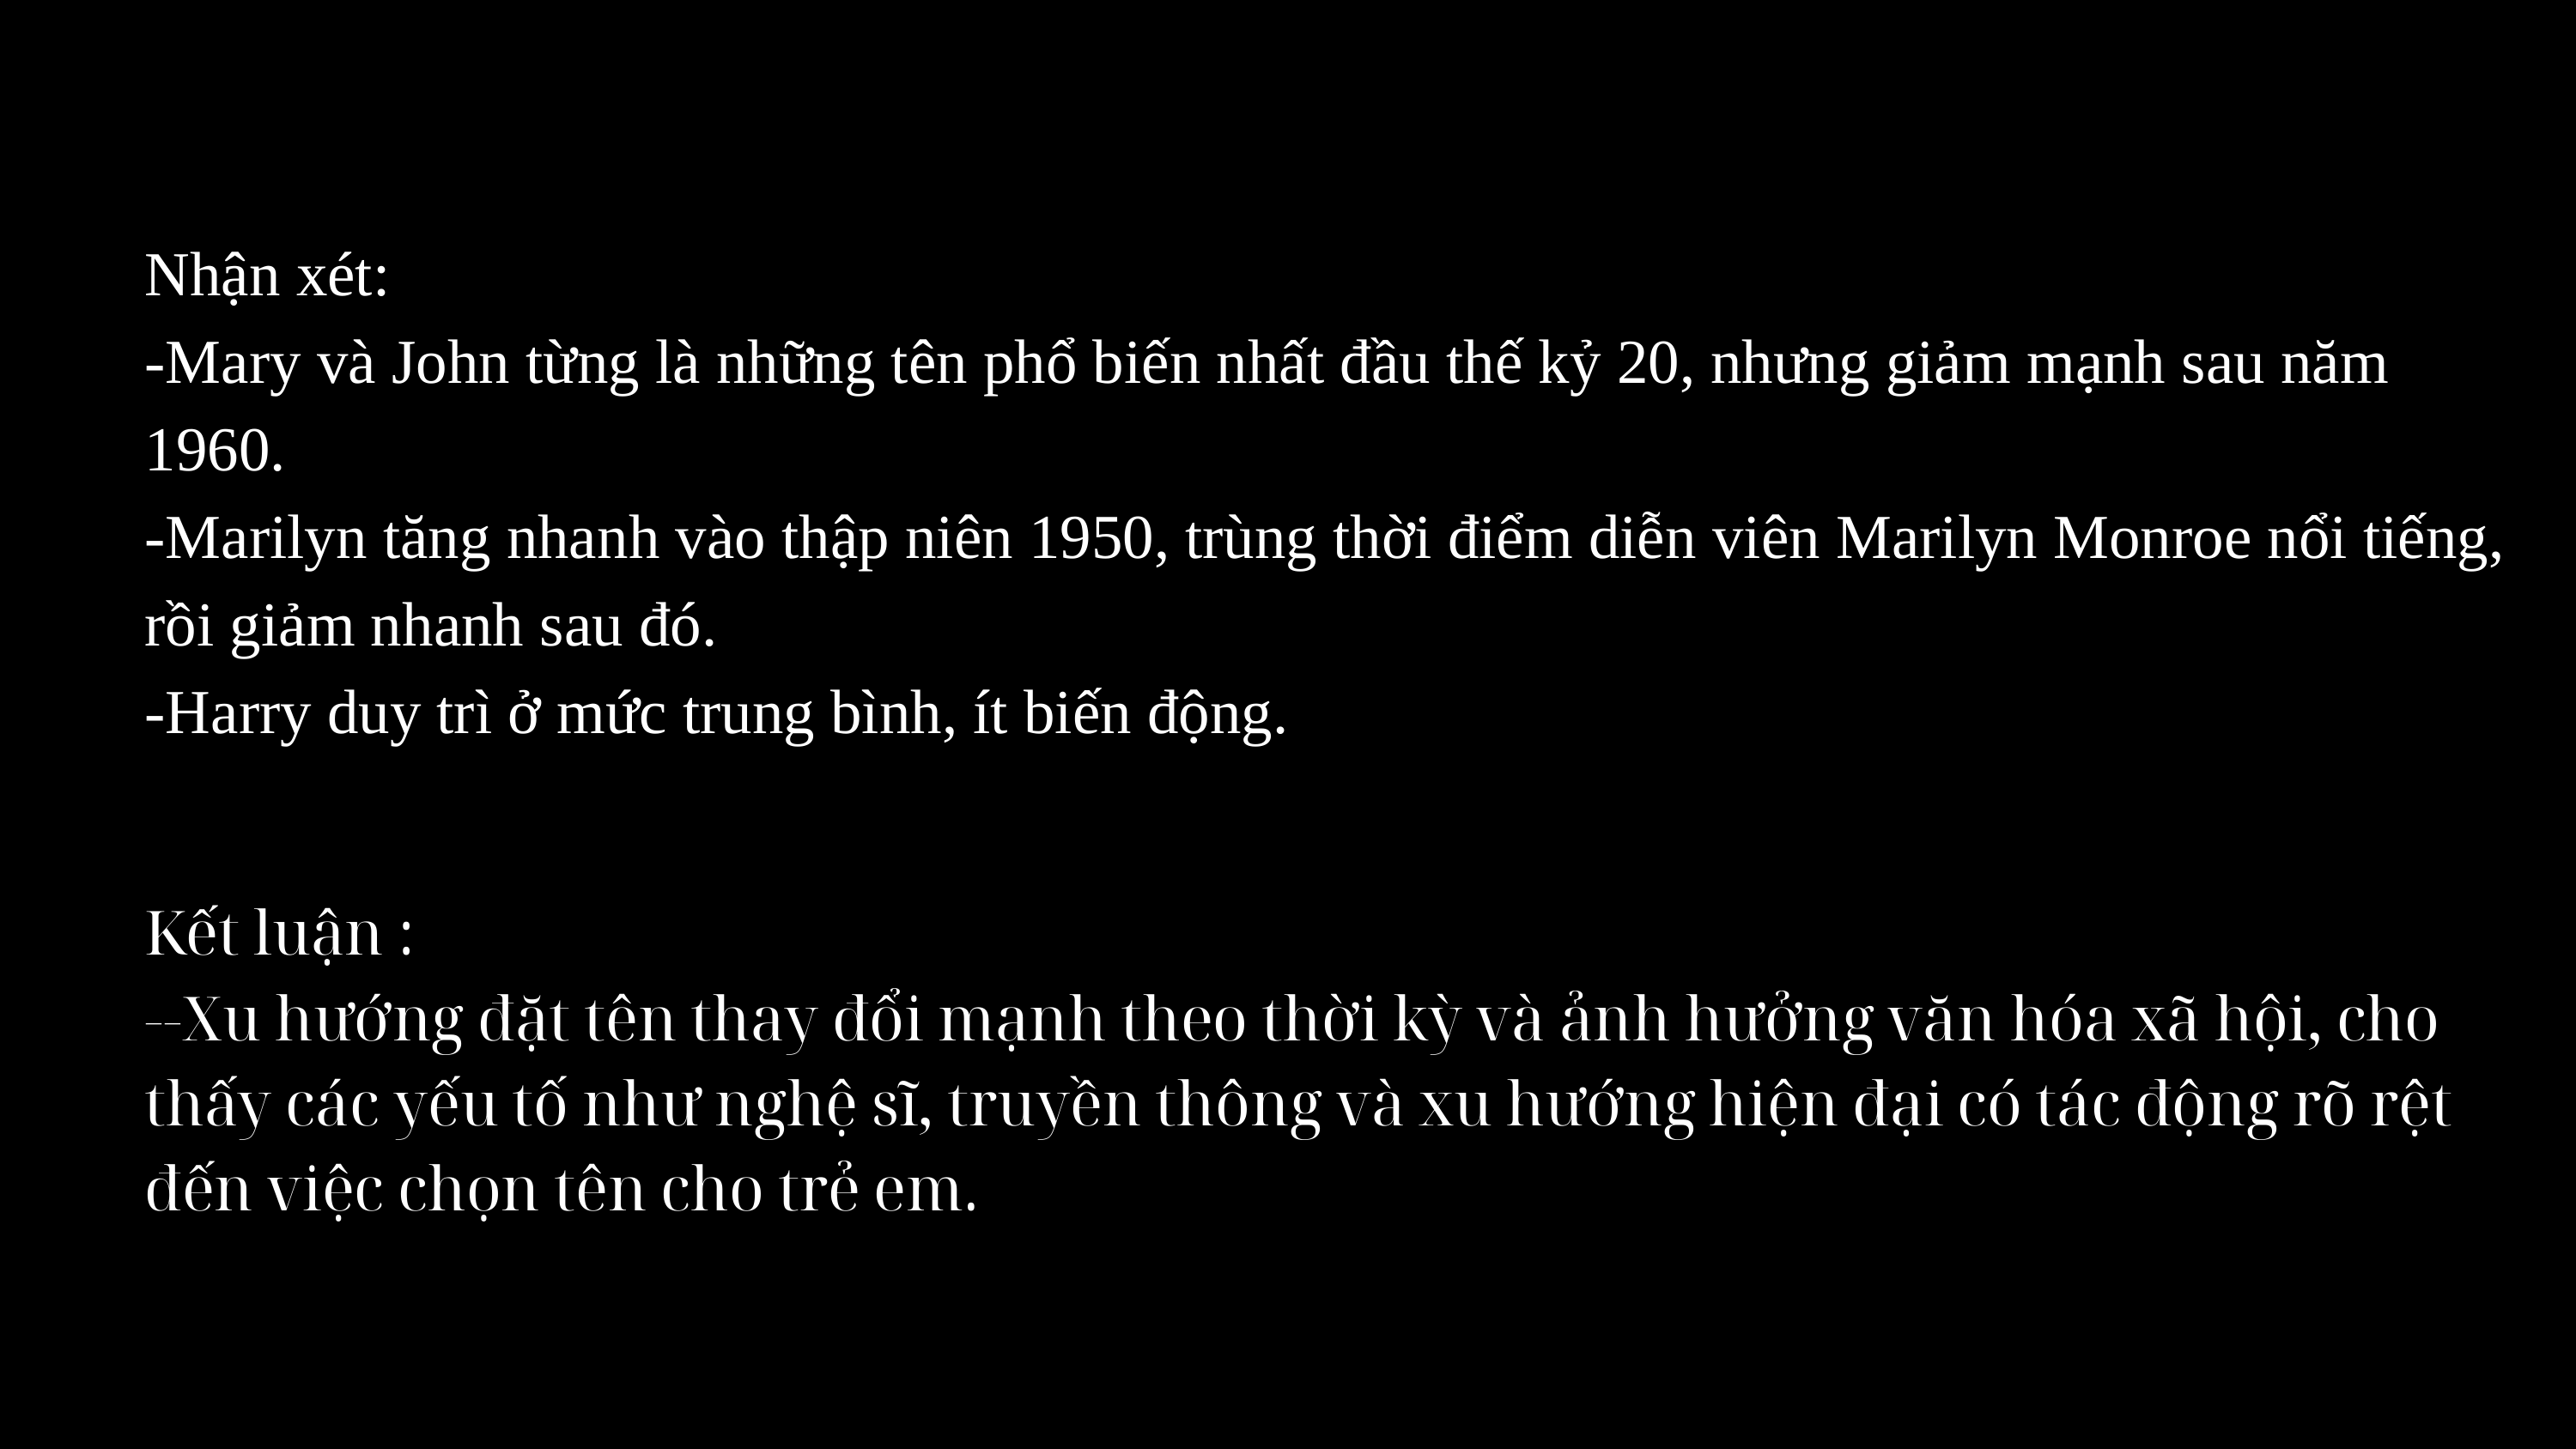

Nhận xét:
-Mary và John từng là những tên phổ biến nhất đầu thế kỷ 20, nhưng giảm mạnh sau năm 1960.
-Marilyn tăng nhanh vào thập niên 1950, trùng thời điểm diễn viên Marilyn Monroe nổi tiếng, rồi giảm nhanh sau đó.
-Harry duy trì ở mức trung bình, ít biến động.

Kết luận :
--Xu hướng đặt tên thay đổi mạnh theo thời kỳ và ảnh hưởng văn hóa xã hội, cho thấy các yếu tố như nghệ sĩ, truyền thông và xu hướng hiện đại có tác động rõ rệt đến việc chọn tên cho trẻ em.